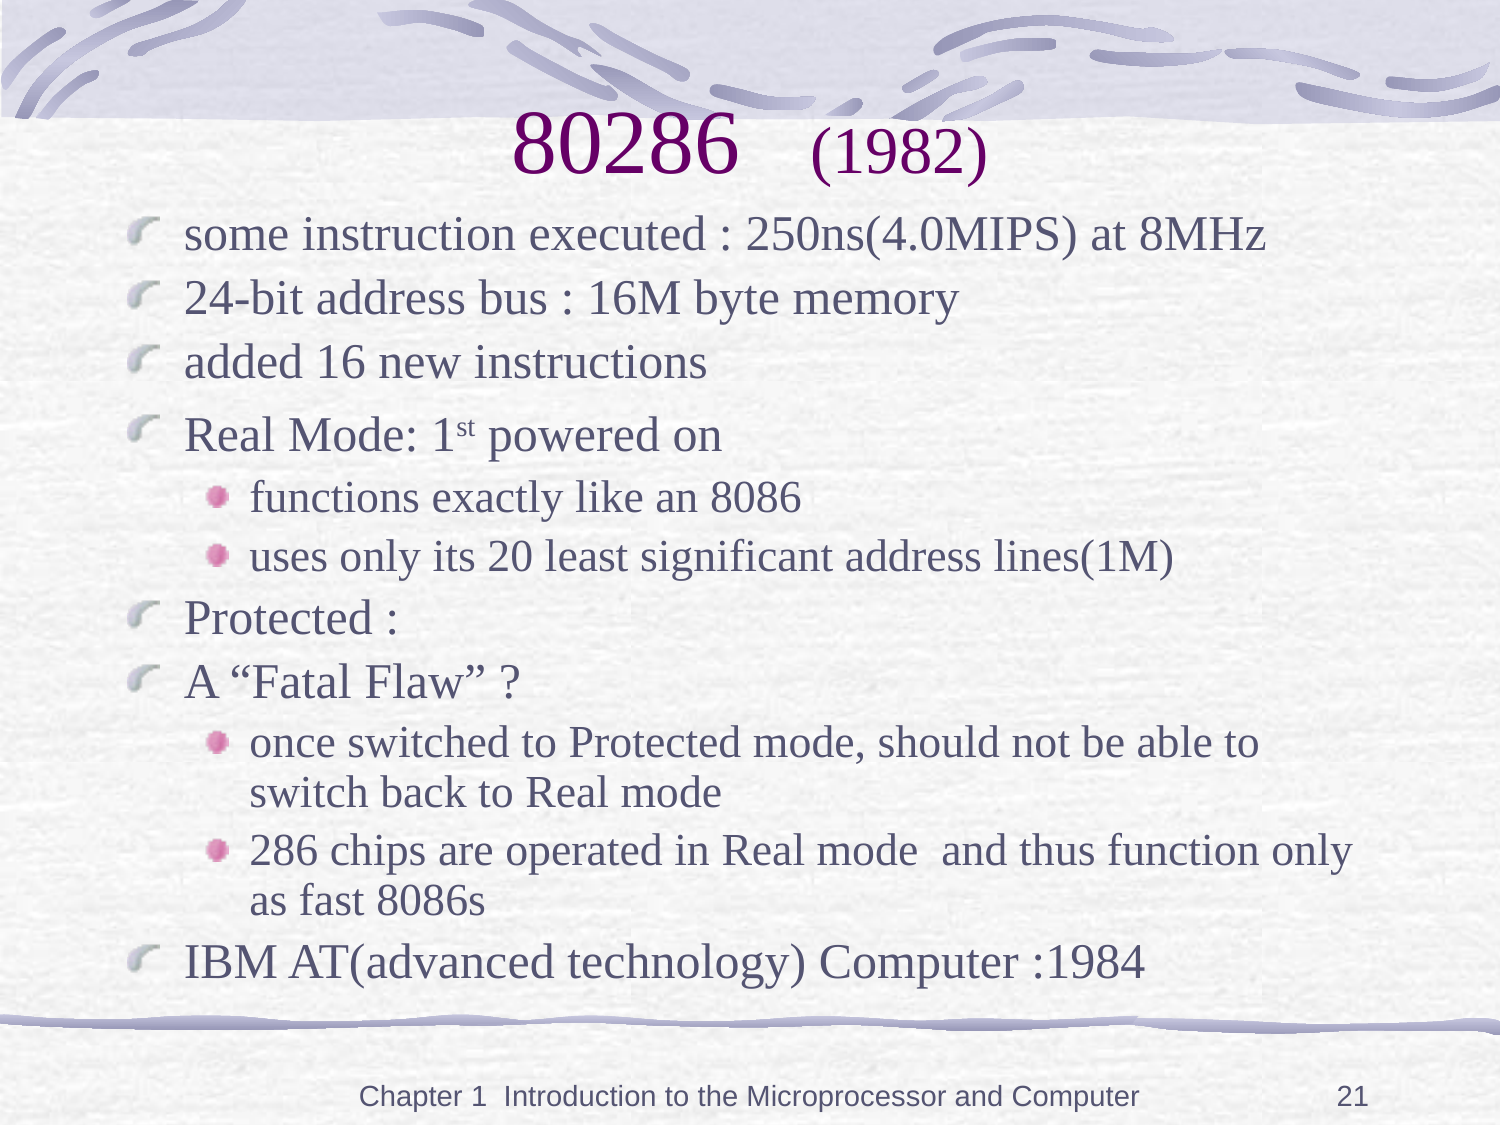

# 80286   (1982)
some instruction executed : 250ns(4.0MIPS) at 8MHz
24-bit address bus : 16M byte memory
added 16 new instructions
Real Mode: 1st powered on
functions exactly like an 8086
uses only its 20 least significant address lines(1M)
Protected :
A “Fatal Flaw” ?
once switched to Protected mode, should not be able to switch back to Real mode
286 chips are operated in Real mode  and thus function only as fast 8086s
IBM AT(advanced technology) Computer :1984
Chapter 1  Introduction to the Microprocessor and Computer
21